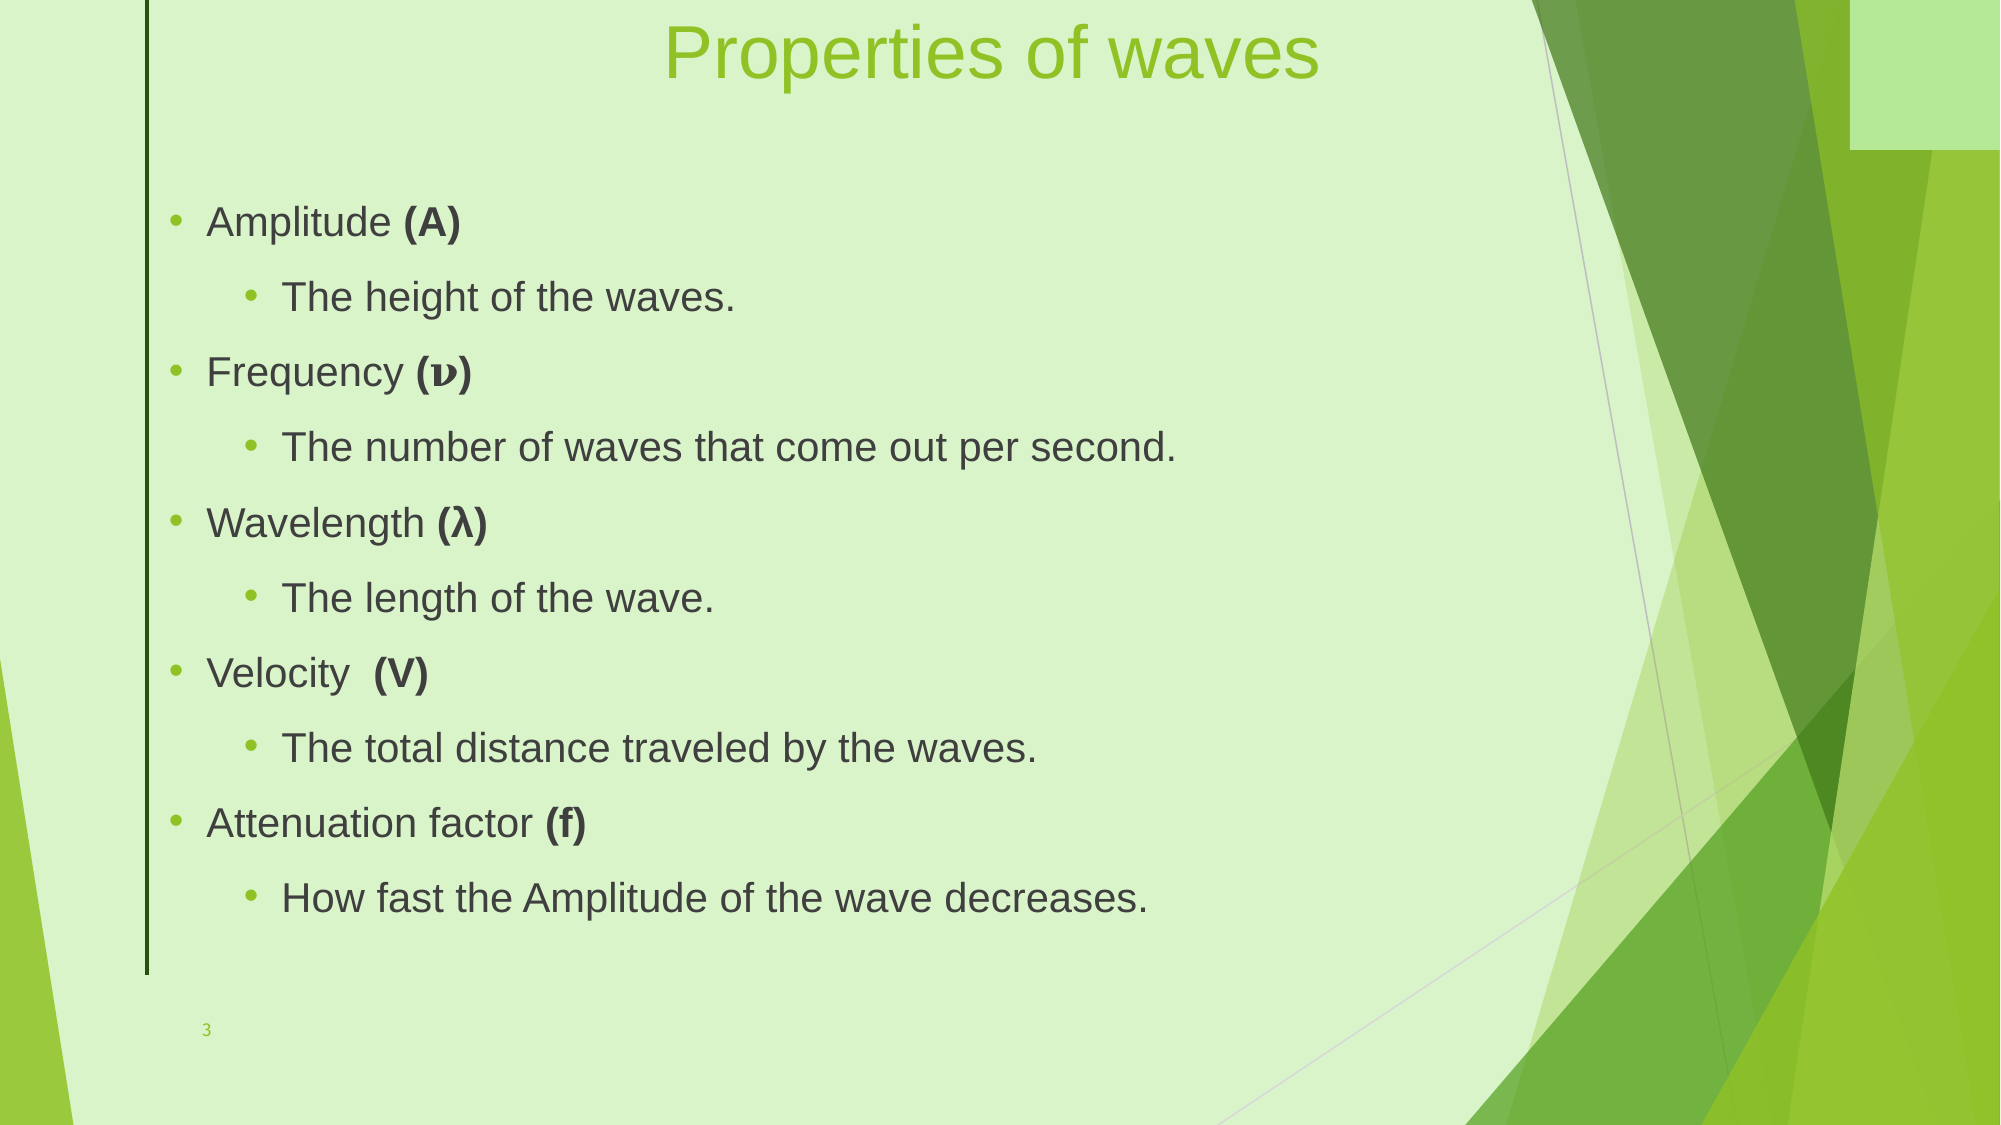

# Properties of waves
Amplitude (A)
The height of the waves.
Frequency (𝛎)
The number of waves that come out per second.
Wavelength (λ)
The length of the wave.
Velocity  (V)
The total distance traveled by the waves.
Attenuation factor (f)
How fast the Amplitude of the wave decreases.

3